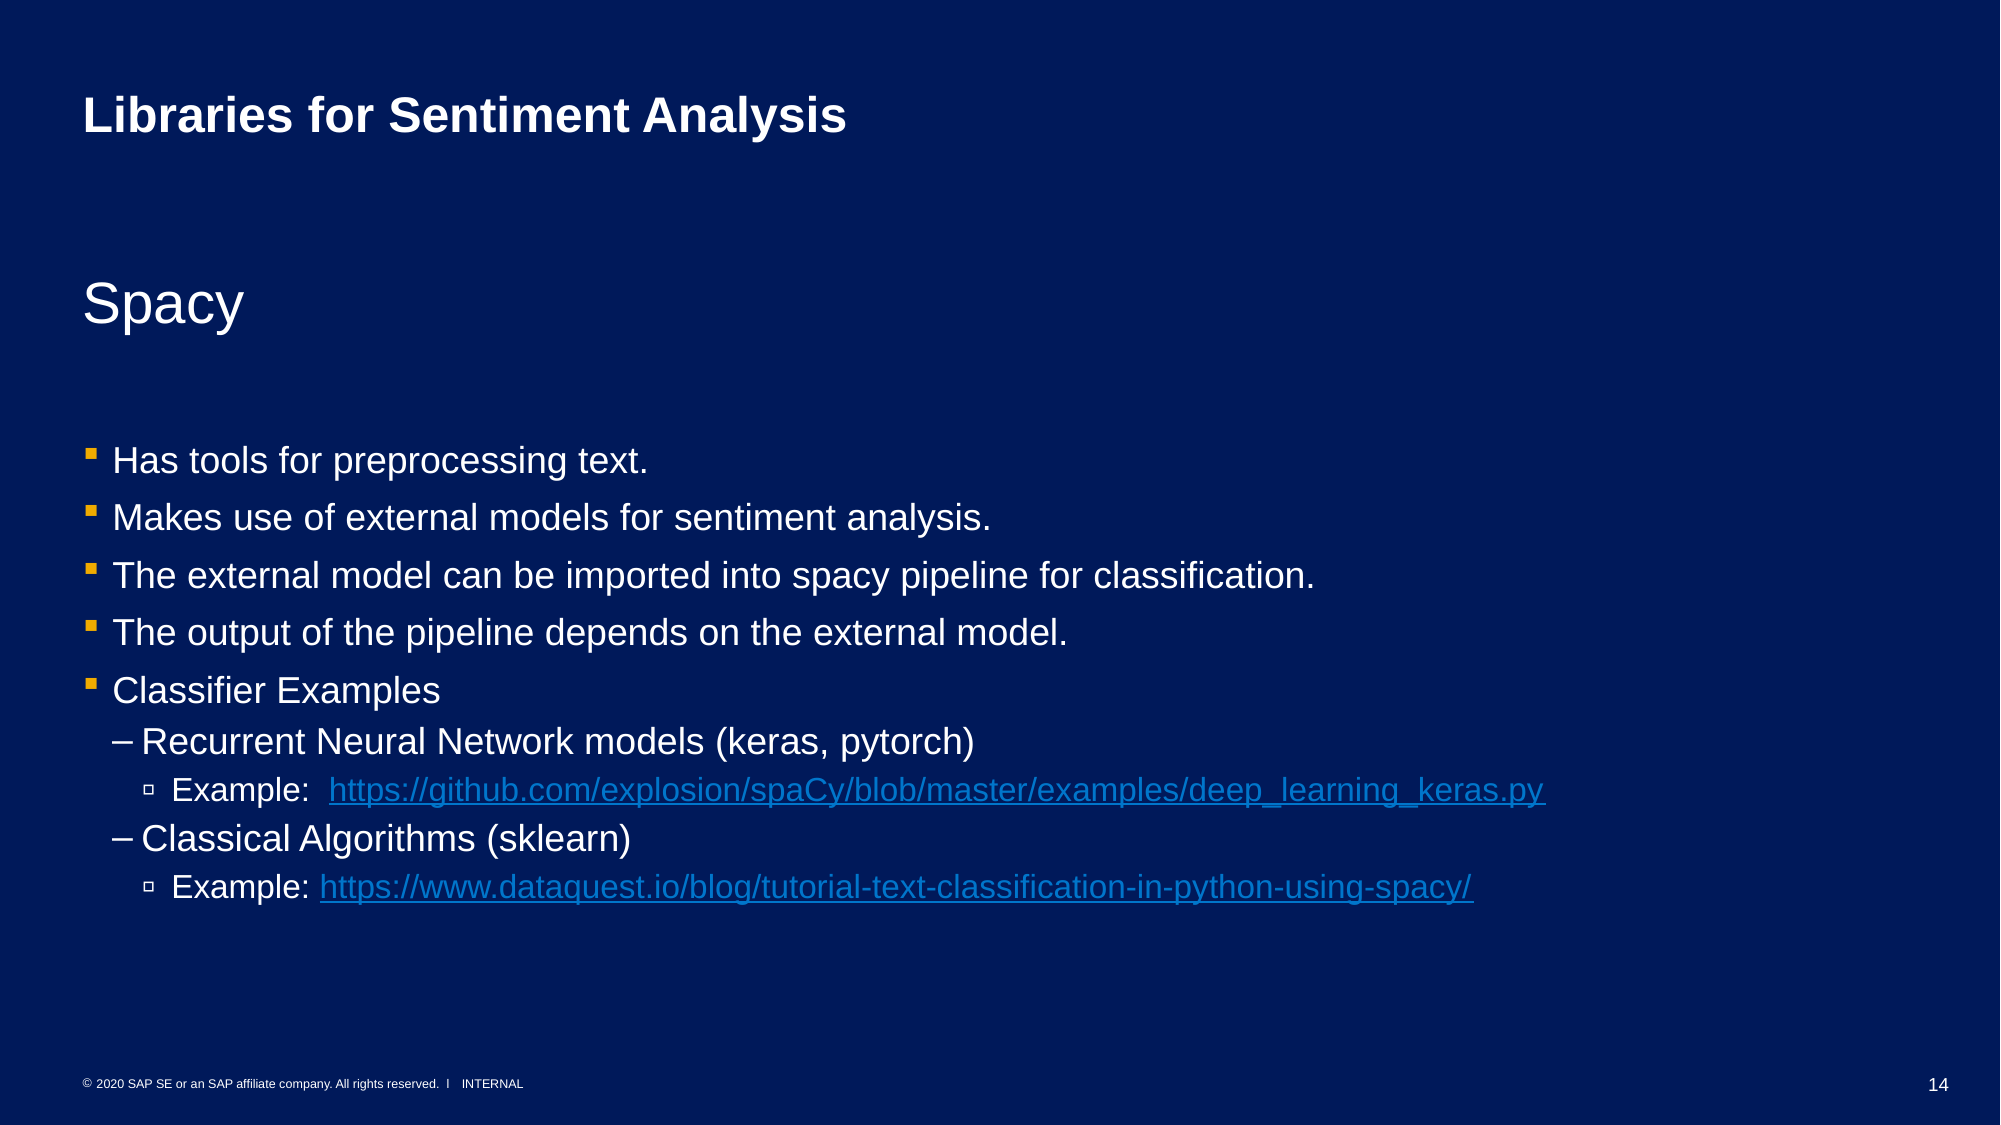

# Libraries for Sentiment Analysis
Spacy

Has tools for preprocessing text.
Makes use of external models for sentiment analysis.
The external model can be imported into spacy pipeline for classification.
The output of the pipeline depends on the external model.
Classifier Examples
Recurrent Neural Network models (keras, pytorch)
Example:  https://github.com/explosion/spaCy/blob/master/examples/deep_learning_keras.py
Classical Algorithms (sklearn)
Example: https://www.dataquest.io/blog/tutorial-text-classification-in-python-using-spacy/